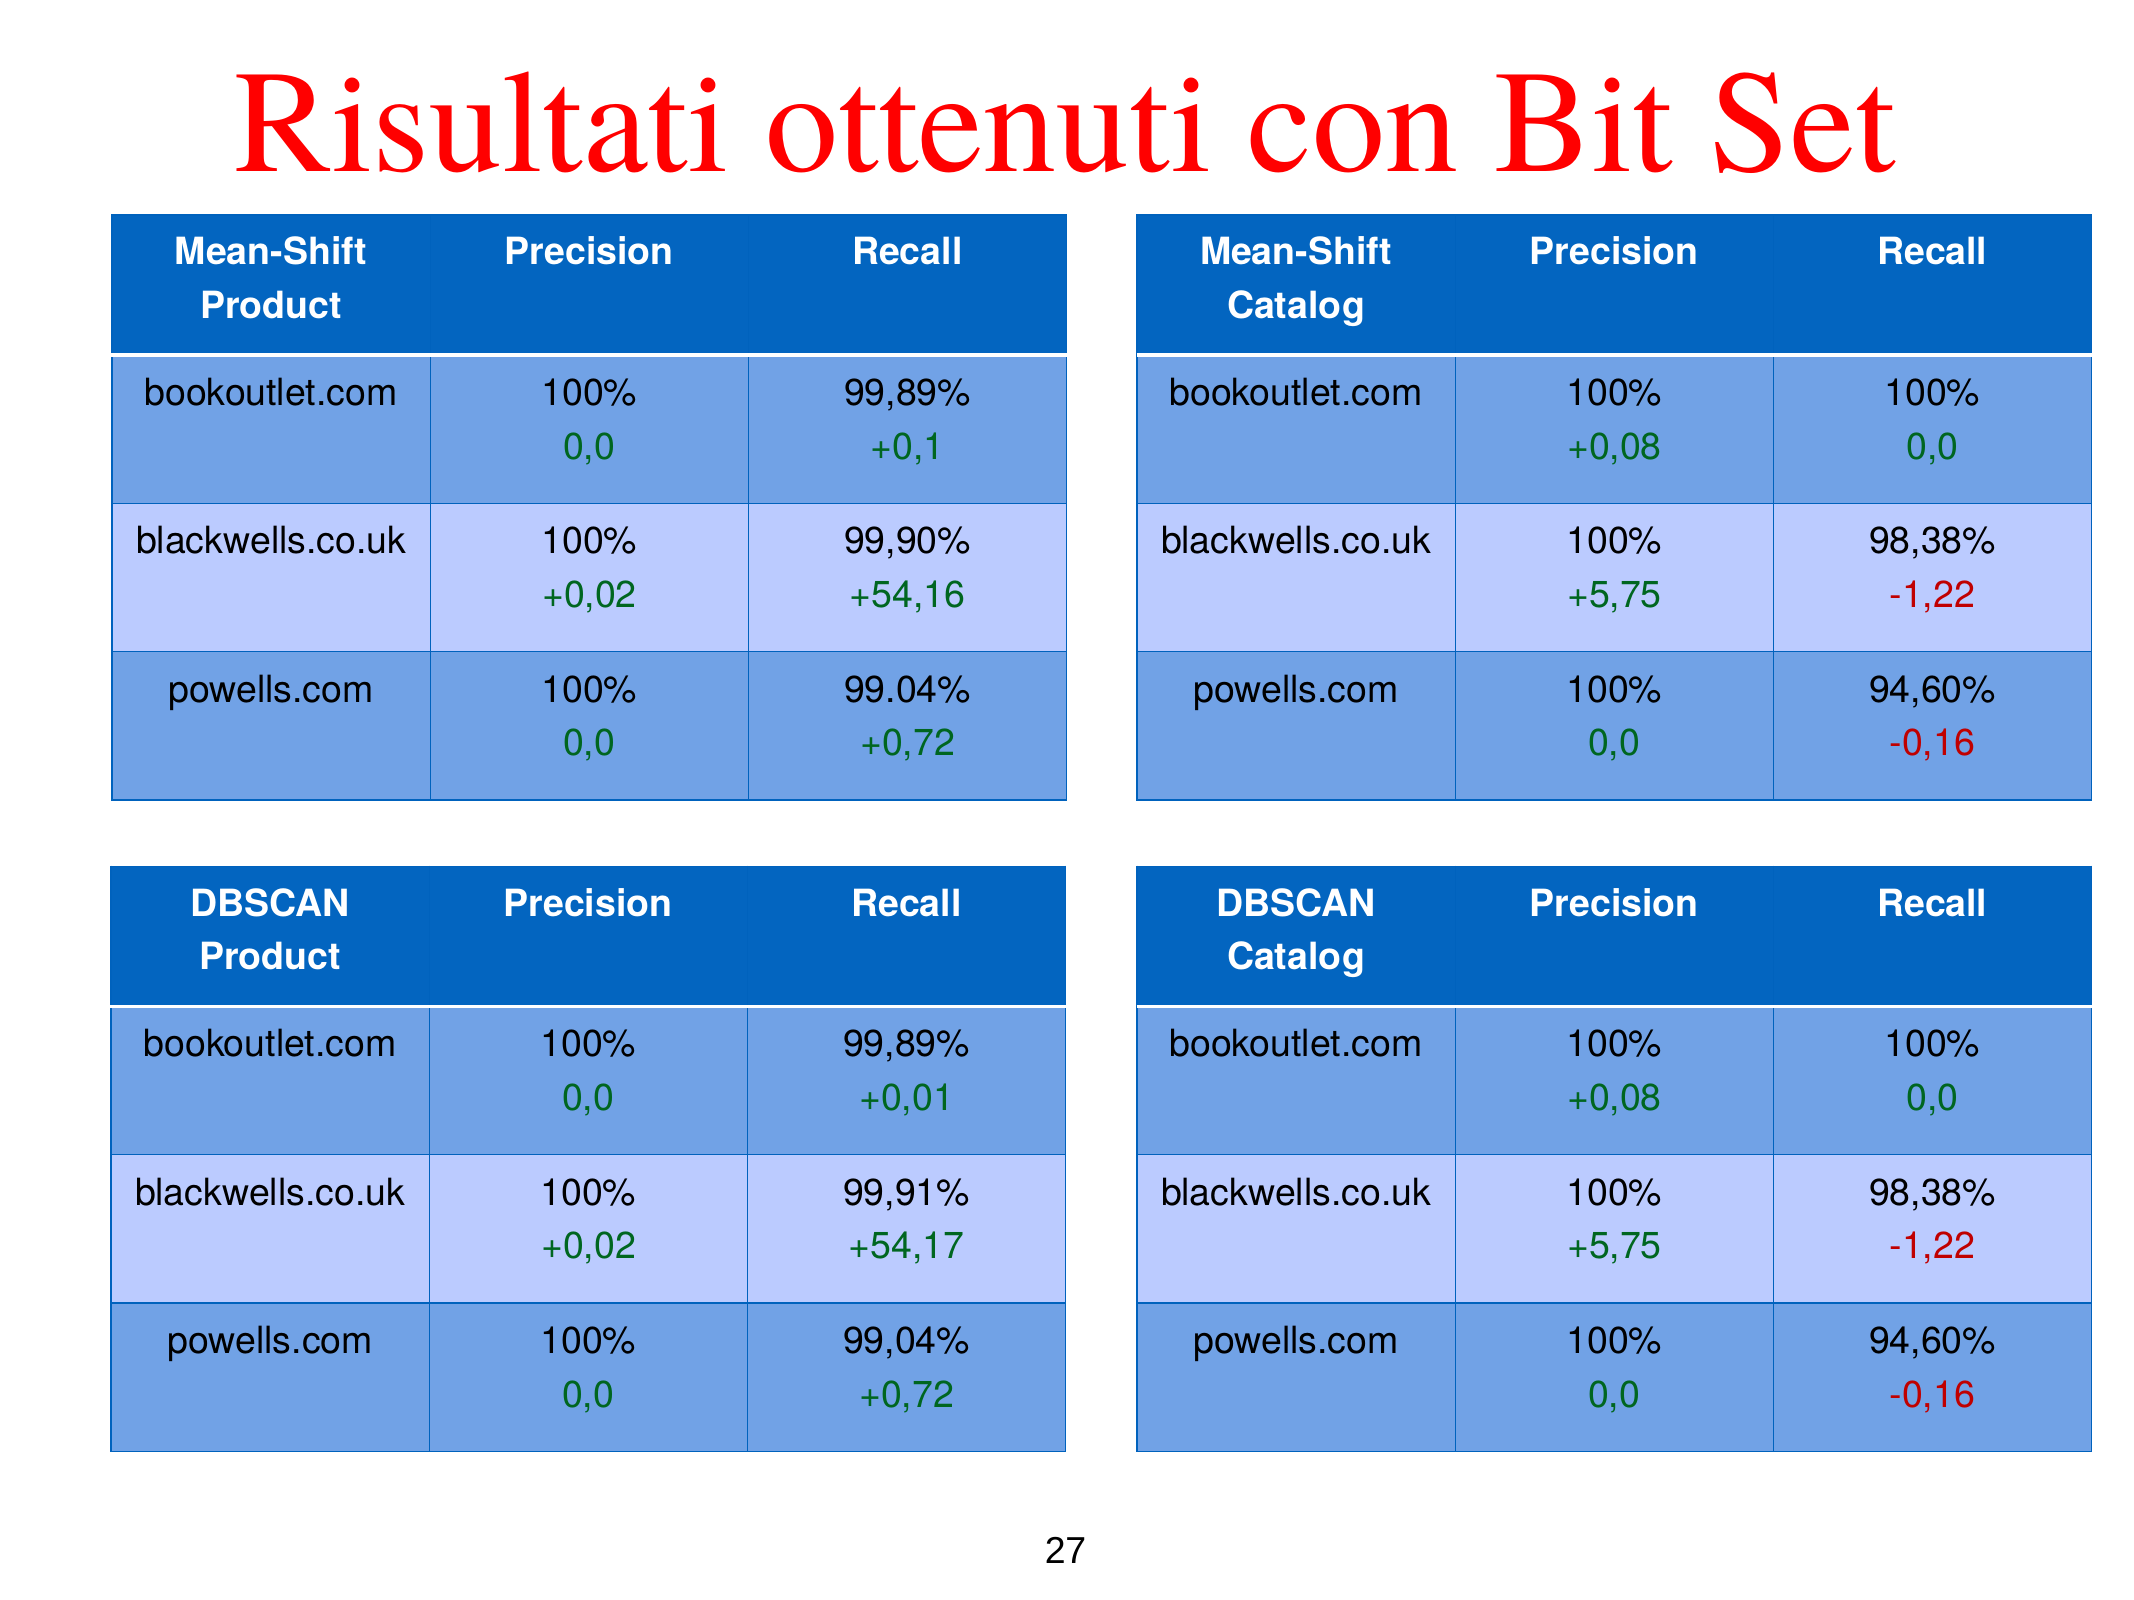

27
# Risultati ottenuti con Bit Set
| Mean-Shift Product | Precision | Recall |
| --- | --- | --- |
| bookoutlet.com | 100% 0,0 | 99,89% +0,1 |
| blackwells.co.uk | 100% +0,02 | 99,90% +54,16 |
| powells.com | 100% 0,0 | 99.04% +0,72 |
| Mean-Shift Catalog | Precision | Recall |
| --- | --- | --- |
| bookoutlet.com | 100% +0,08 | 100% 0,0 |
| blackwells.co.uk | 100% +5,75 | 98,38% -1,22 |
| powells.com | 100% 0,0 | 94,60% -0,16 |
| DBSCAN Product | Precision | Recall |
| --- | --- | --- |
| bookoutlet.com | 100% 0,0 | 99,89% +0,01 |
| blackwells.co.uk | 100% +0,02 | 99,91% +54,17 |
| powells.com | 100% 0,0 | 99,04% +0,72 |
| DBSCAN Catalog | Precision | Recall |
| --- | --- | --- |
| bookoutlet.com | 100% +0,08 | 100% 0,0 |
| blackwells.co.uk | 100% +5,75 | 98,38% -1,22 |
| powells.com | 100% 0,0 | 94,60% -0,16 |